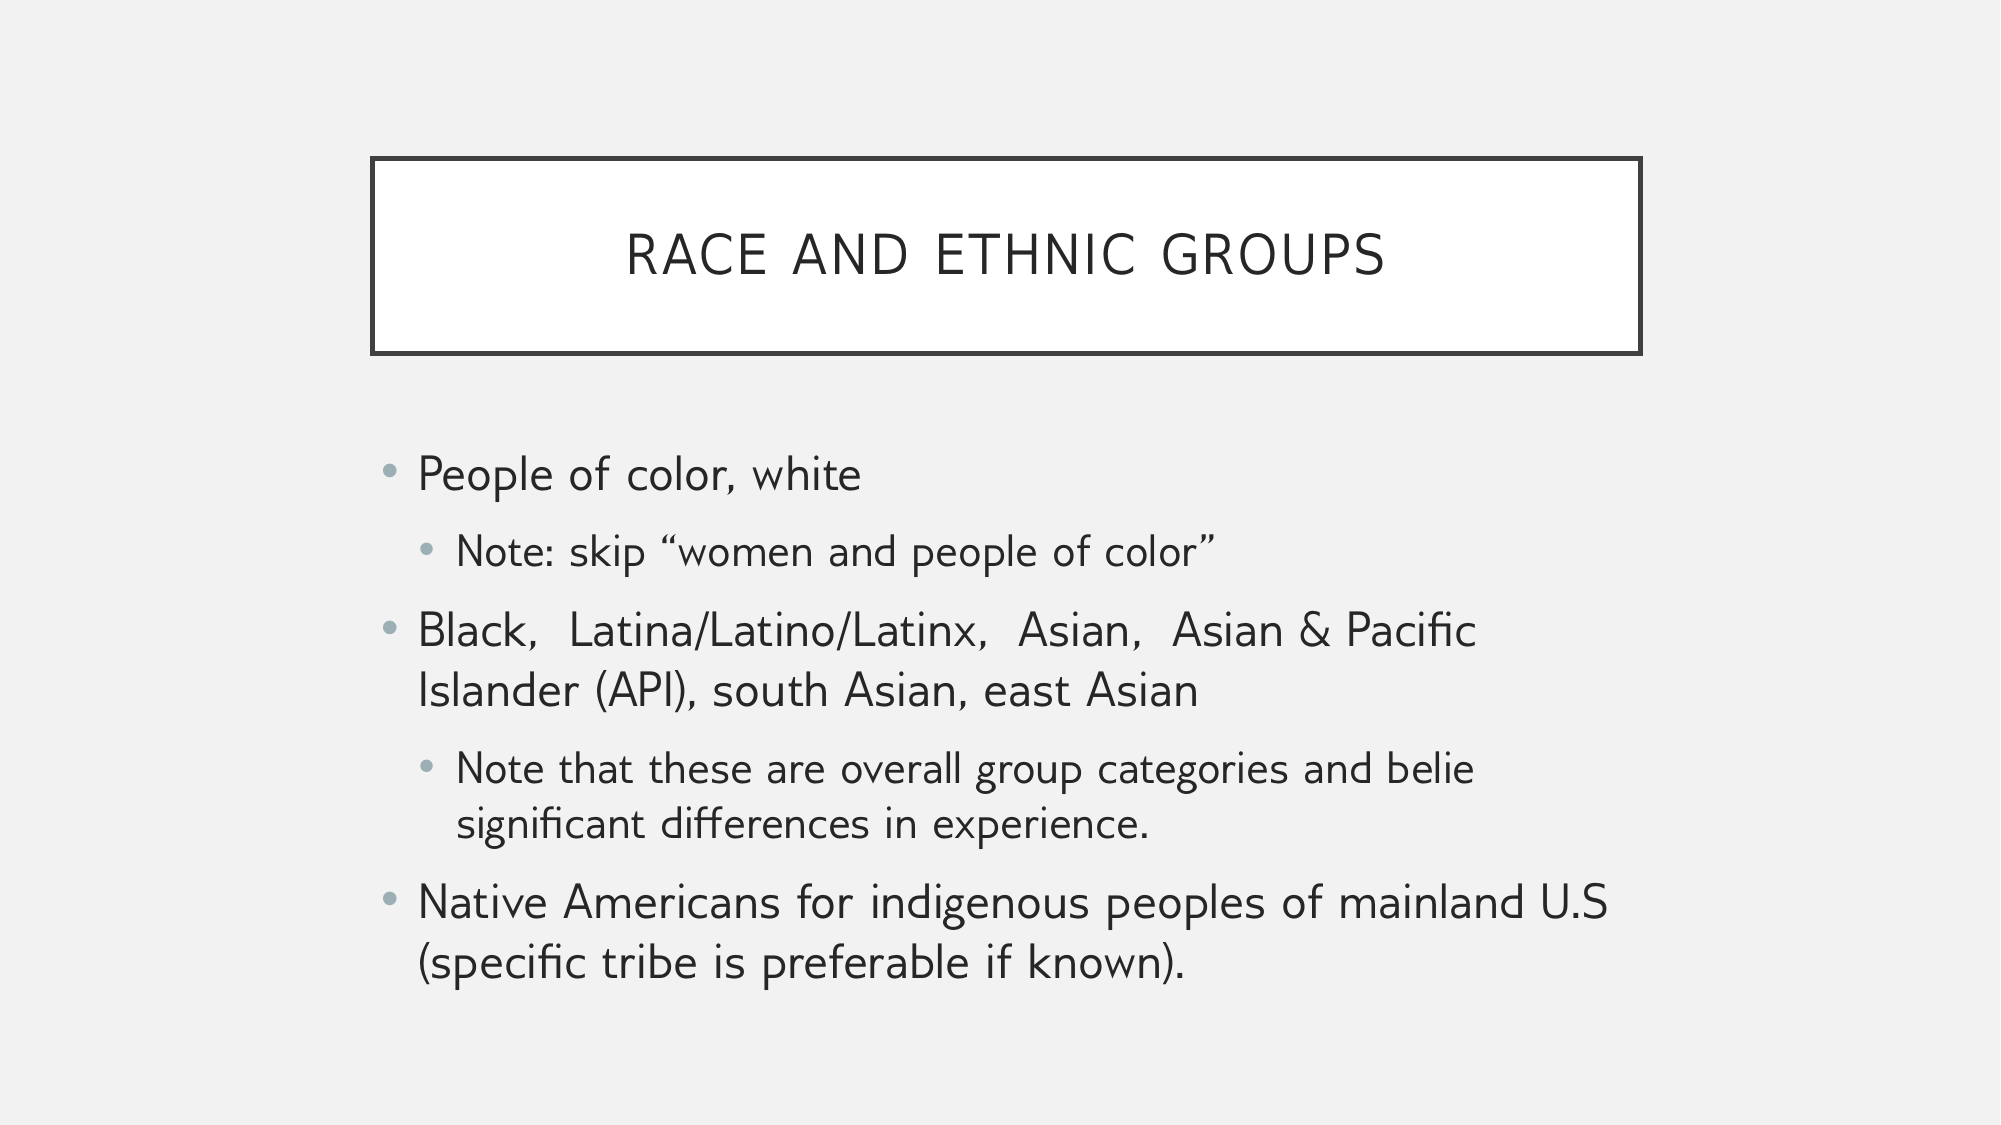

# Race and Ethnic groups
People of color, white
Note: skip “women and people of color”
Black,  Latina/Latino/Latinx,  Asian,  Asian & Pacific Islander (API), south Asian, east Asian
Note that these are overall group categories and belie significant differences in experience.
Native Americans for indigenous peoples of mainland U.S (specific tribe is preferable if known).